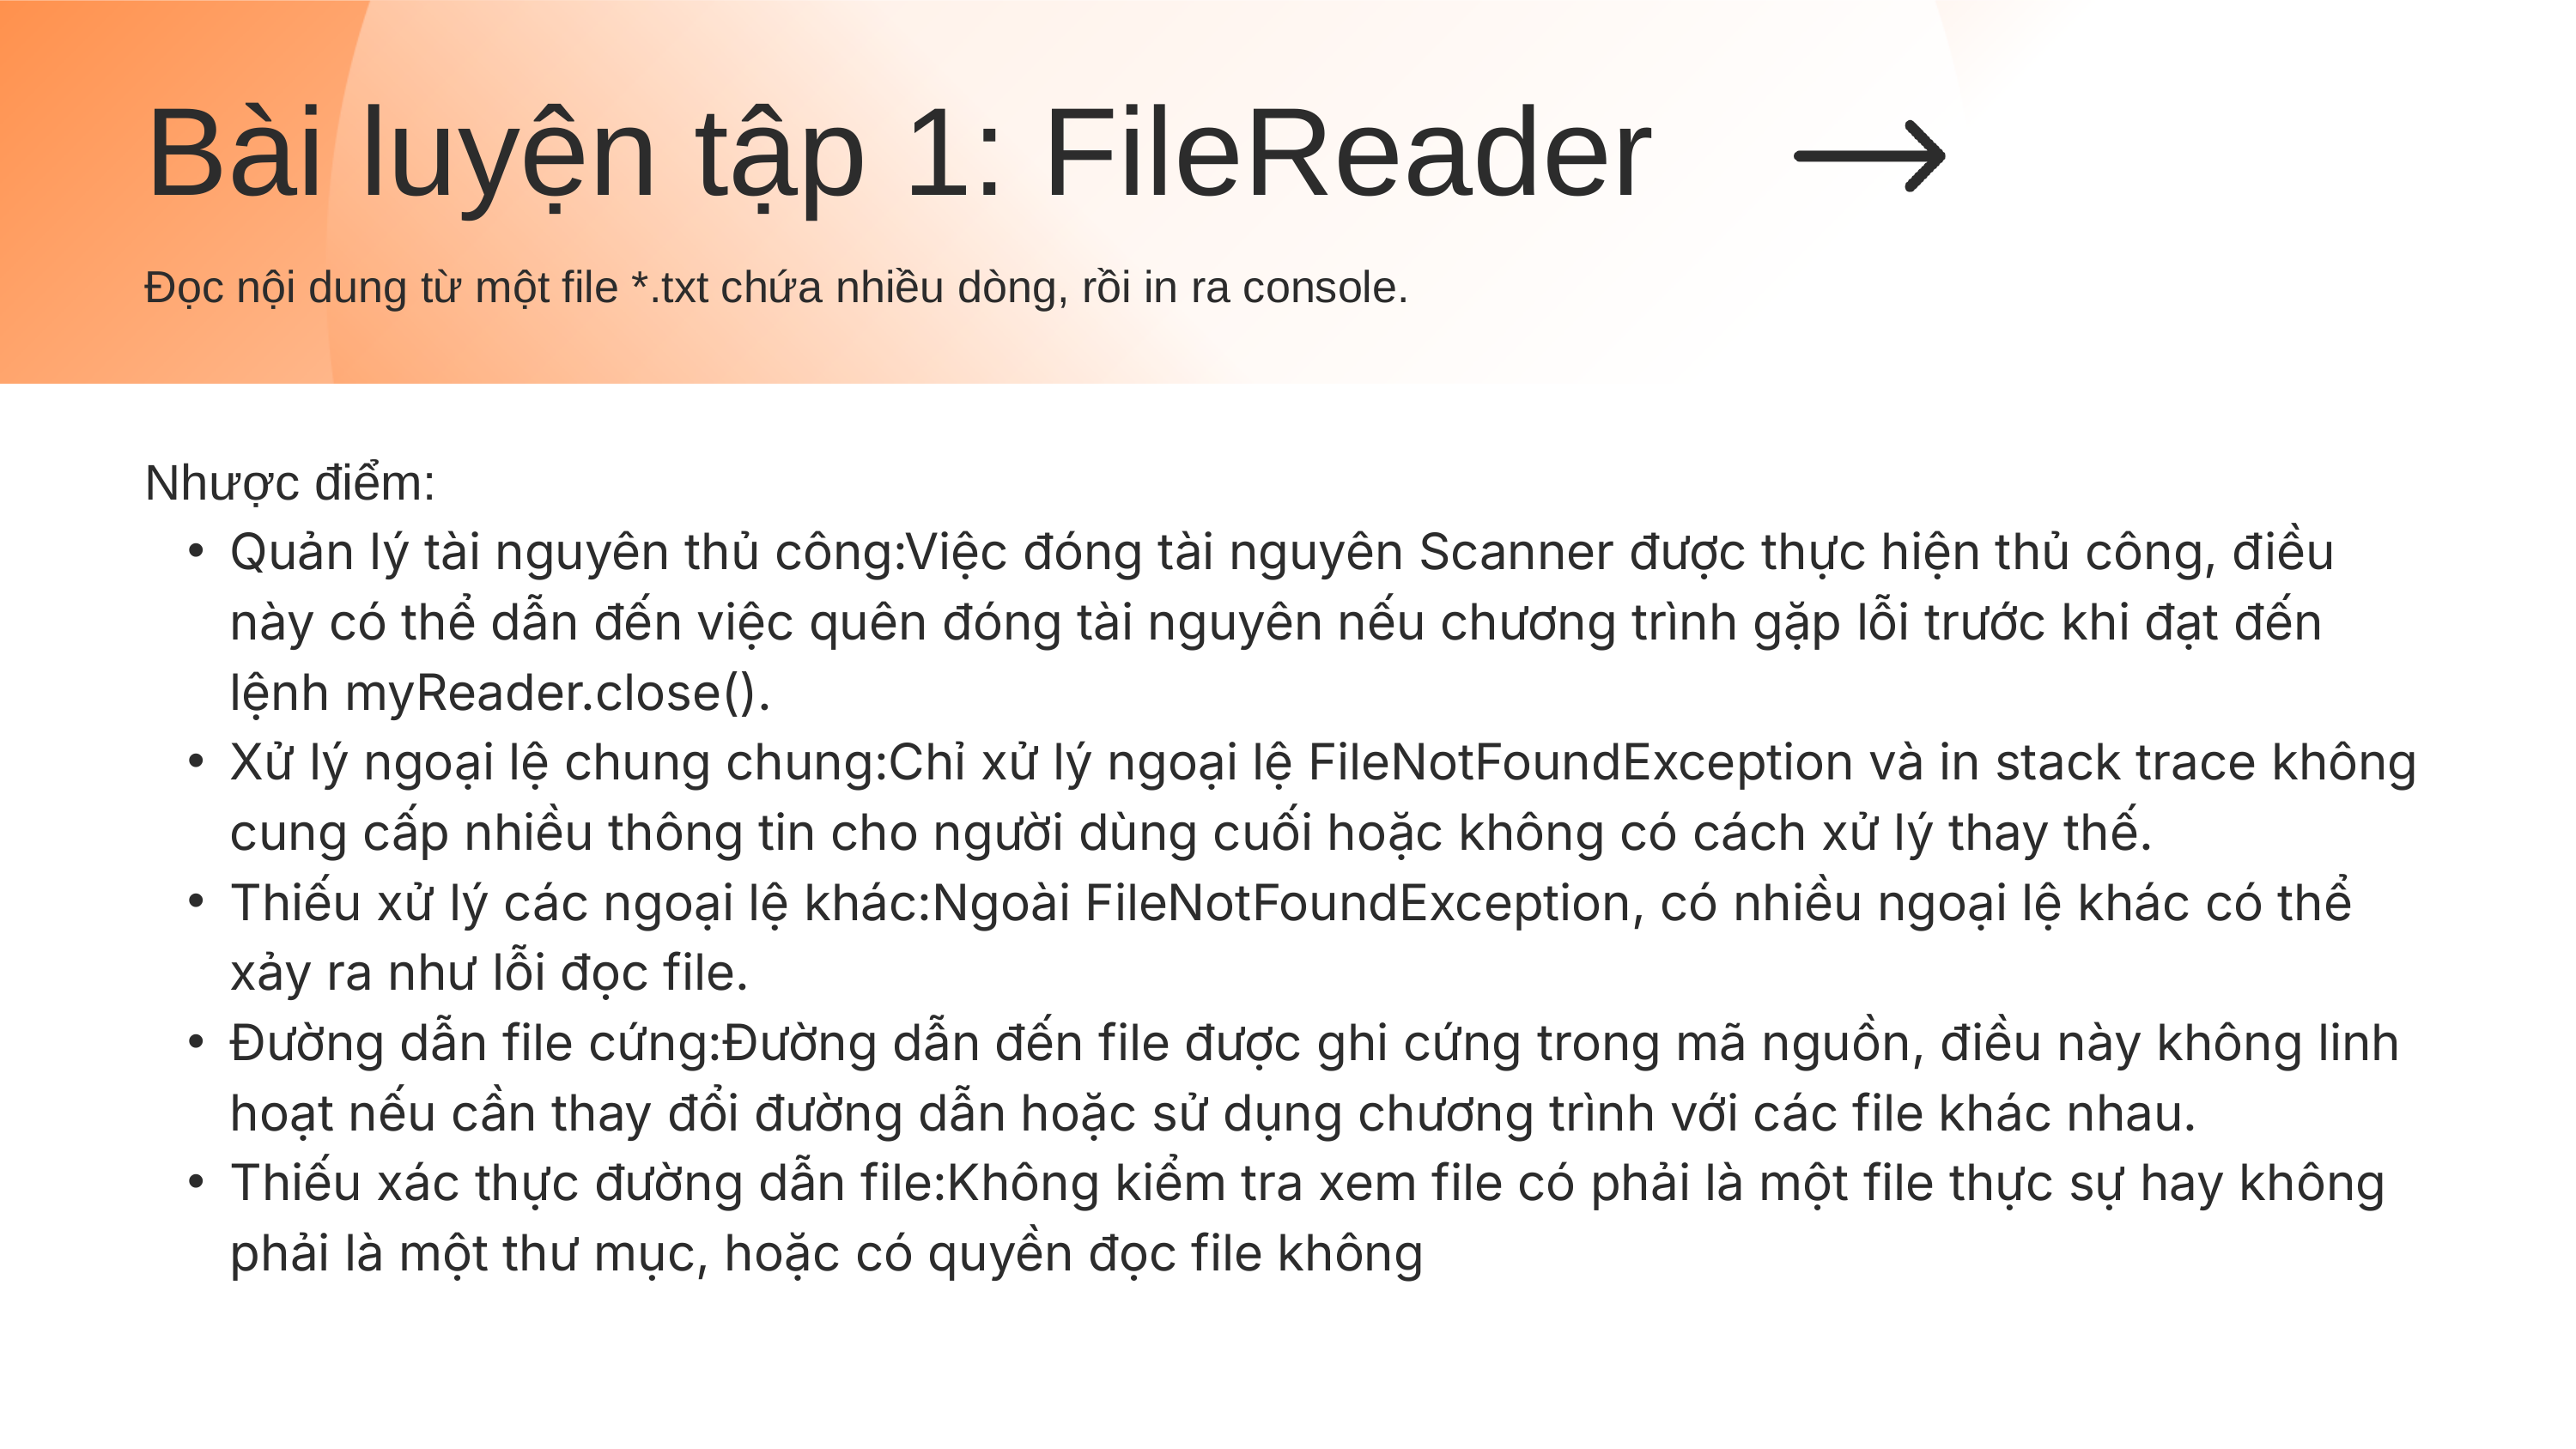

Bài luyện tập 1: FileReader

Đọc nội dung từ một file *.txt chứa nhiều dòng, rồi in ra console.
Nhược điểm:
Quản lý tài nguyên thủ công:Việc đóng tài nguyên Scanner được thực hiện thủ công, điều này có thể dẫn đến việc quên đóng tài nguyên nếu chương trình gặp lỗi trước khi đạt đến lệnh myReader.close().
Xử lý ngoại lệ chung chung:Chỉ xử lý ngoại lệ FileNotFoundException và in stack trace không cung cấp nhiều thông tin cho người dùng cuối hoặc không có cách xử lý thay thế.
Thiếu xử lý các ngoại lệ khác:Ngoài FileNotFoundException, có nhiều ngoại lệ khác có thể xảy ra như lỗi đọc file.
Đường dẫn file cứng:Đường dẫn đến file được ghi cứng trong mã nguồn, điều này không linh hoạt nếu cần thay đổi đường dẫn hoặc sử dụng chương trình với các file khác nhau.
Thiếu xác thực đường dẫn file:Không kiểm tra xem file có phải là một file thực sự hay không phải là một thư mục, hoặc có quyền đọc file không